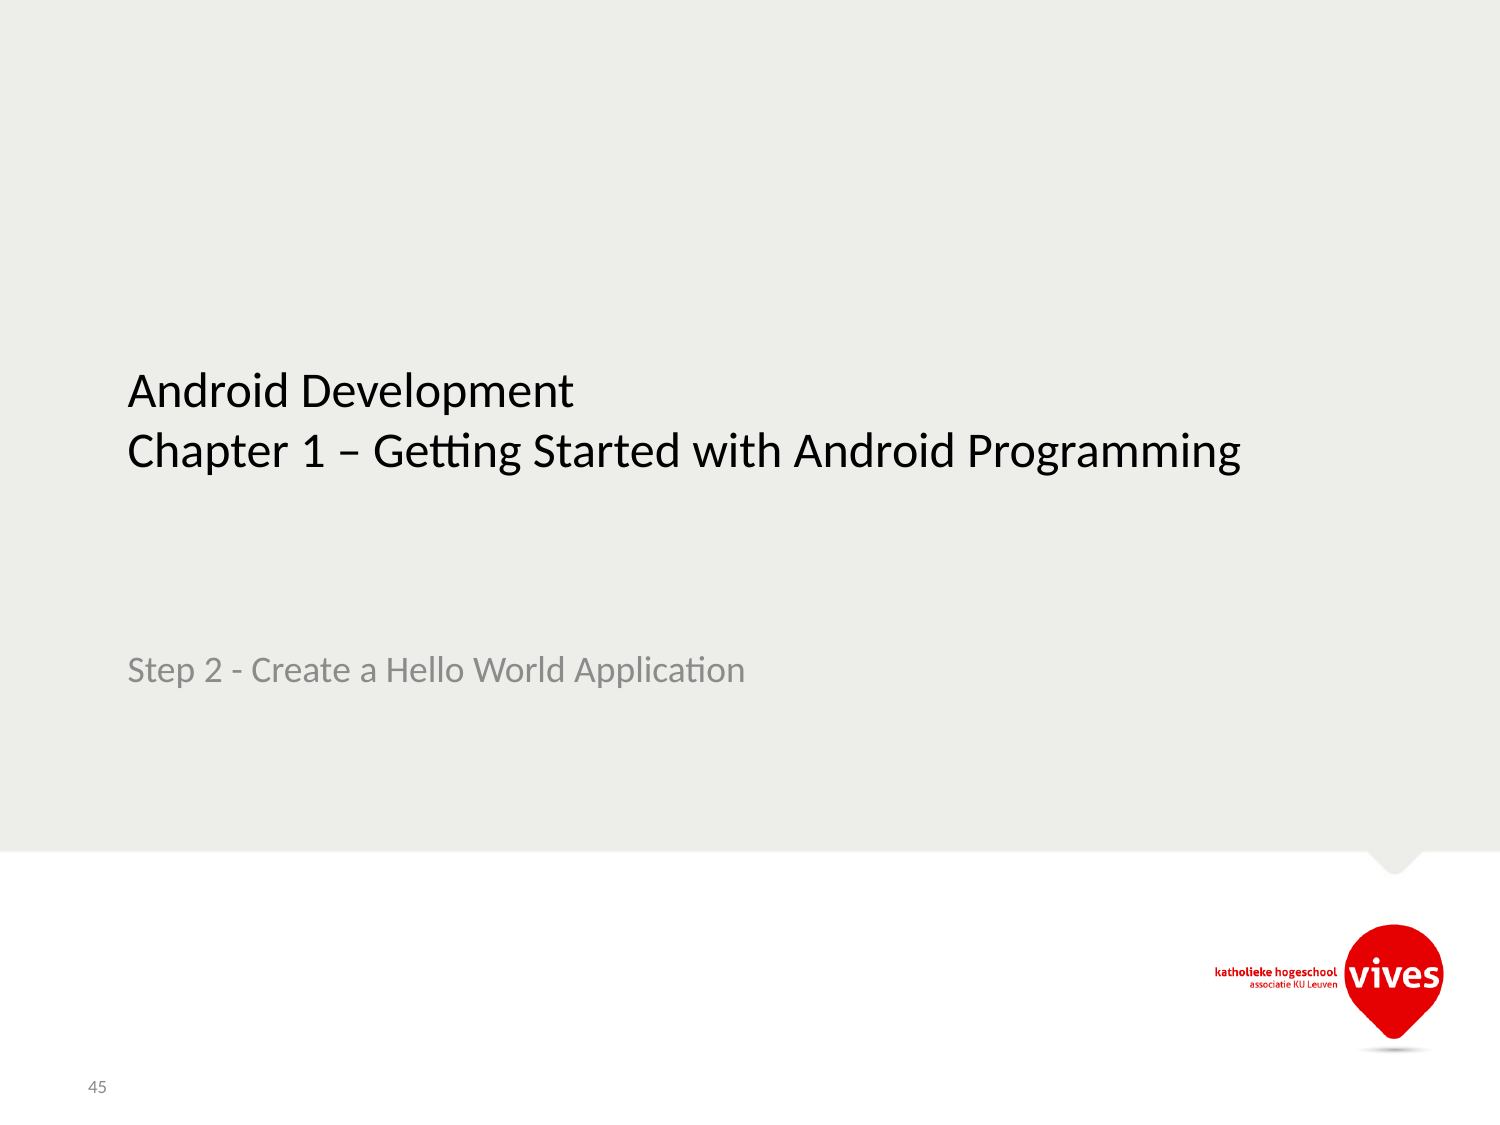

# Android Development Chapter 1 – Getting Started with Android Programming
Step 2 - Create a Hello World Application
45